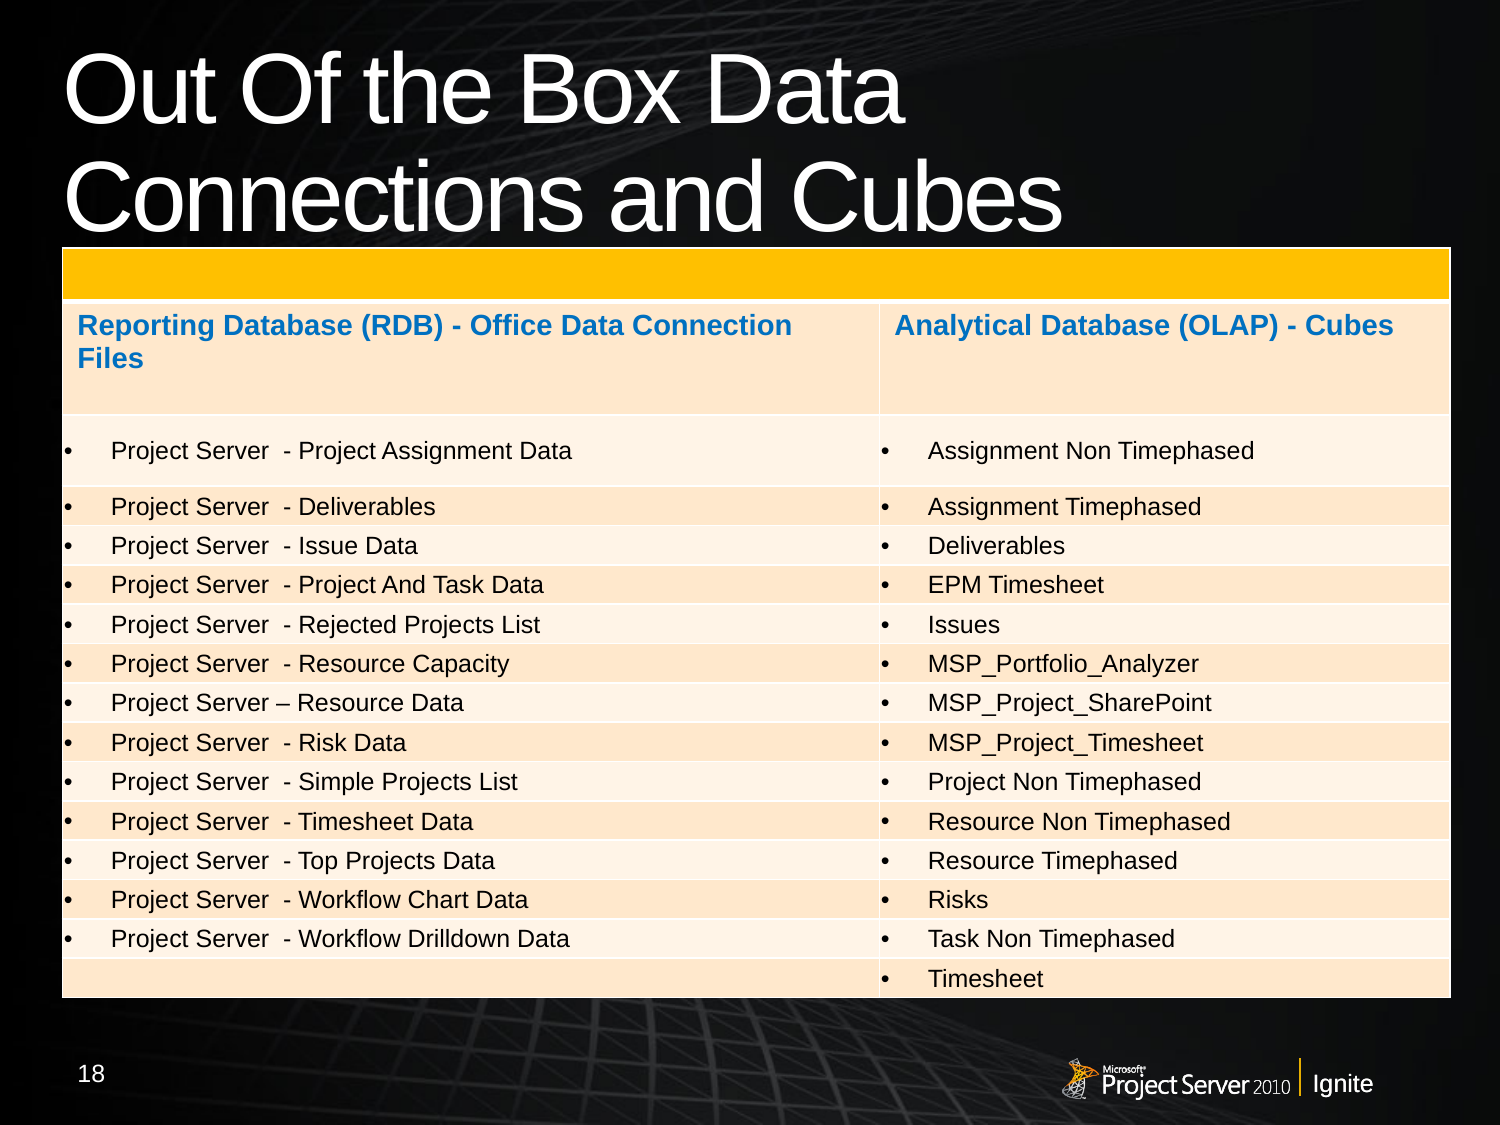

# Out Of the Box Data Connections and Cubes
|  |  |
| --- | --- |
| Reporting Database (RDB) - Office Data Connection Files | Analytical Database (OLAP) - Cubes |
| Project Server - Project Assignment Data | Assignment Non Timephased |
| Project Server - Deliverables | Assignment Timephased |
| Project Server - Issue Data | Deliverables |
| Project Server - Project And Task Data | EPM Timesheet |
| Project Server - Rejected Projects List | Issues |
| Project Server - Resource Capacity | MSP\_Portfolio\_Analyzer |
| Project Server – Resource Data | MSP\_Project\_SharePoint |
| Project Server - Risk Data | MSP\_Project\_Timesheet |
| Project Server - Simple Projects List | Project Non Timephased |
| Project Server - Timesheet Data | Resource Non Timephased |
| Project Server - Top Projects Data | Resource Timephased |
| Project Server - Workflow Chart Data | Risks |
| Project Server - Workflow Drilldown Data | Task Non Timephased |
|  | Timesheet |
18